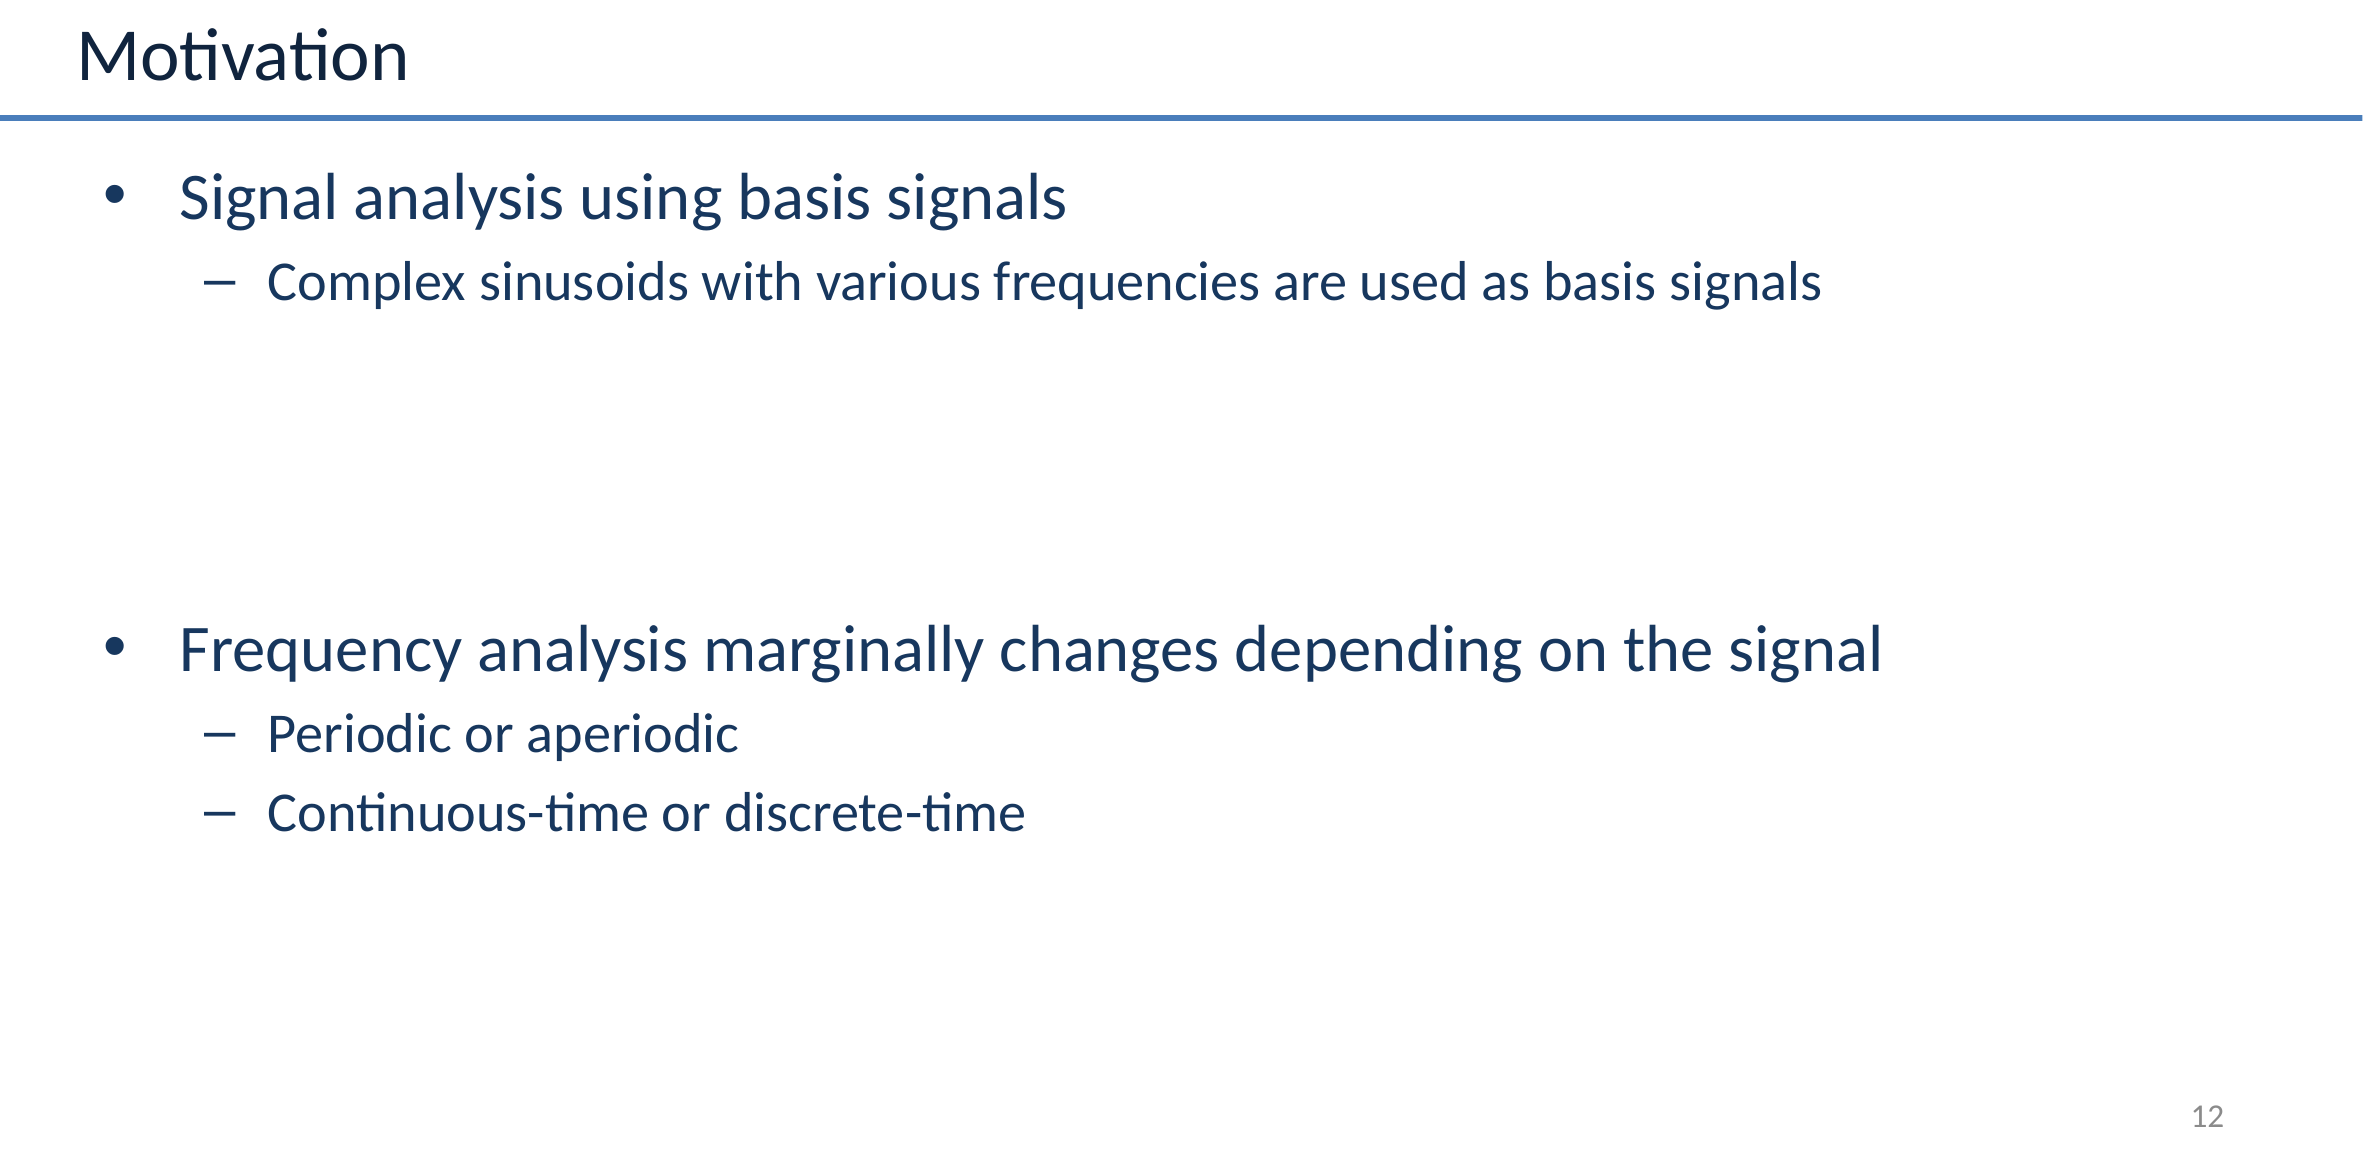

# Motivation
Signal analysis using basis signals
Complex sinusoids with various frequencies are used as basis signals

Frequency analysis marginally changes depending on the signal
Periodic or aperiodic
Continuous-time or discrete-time

12